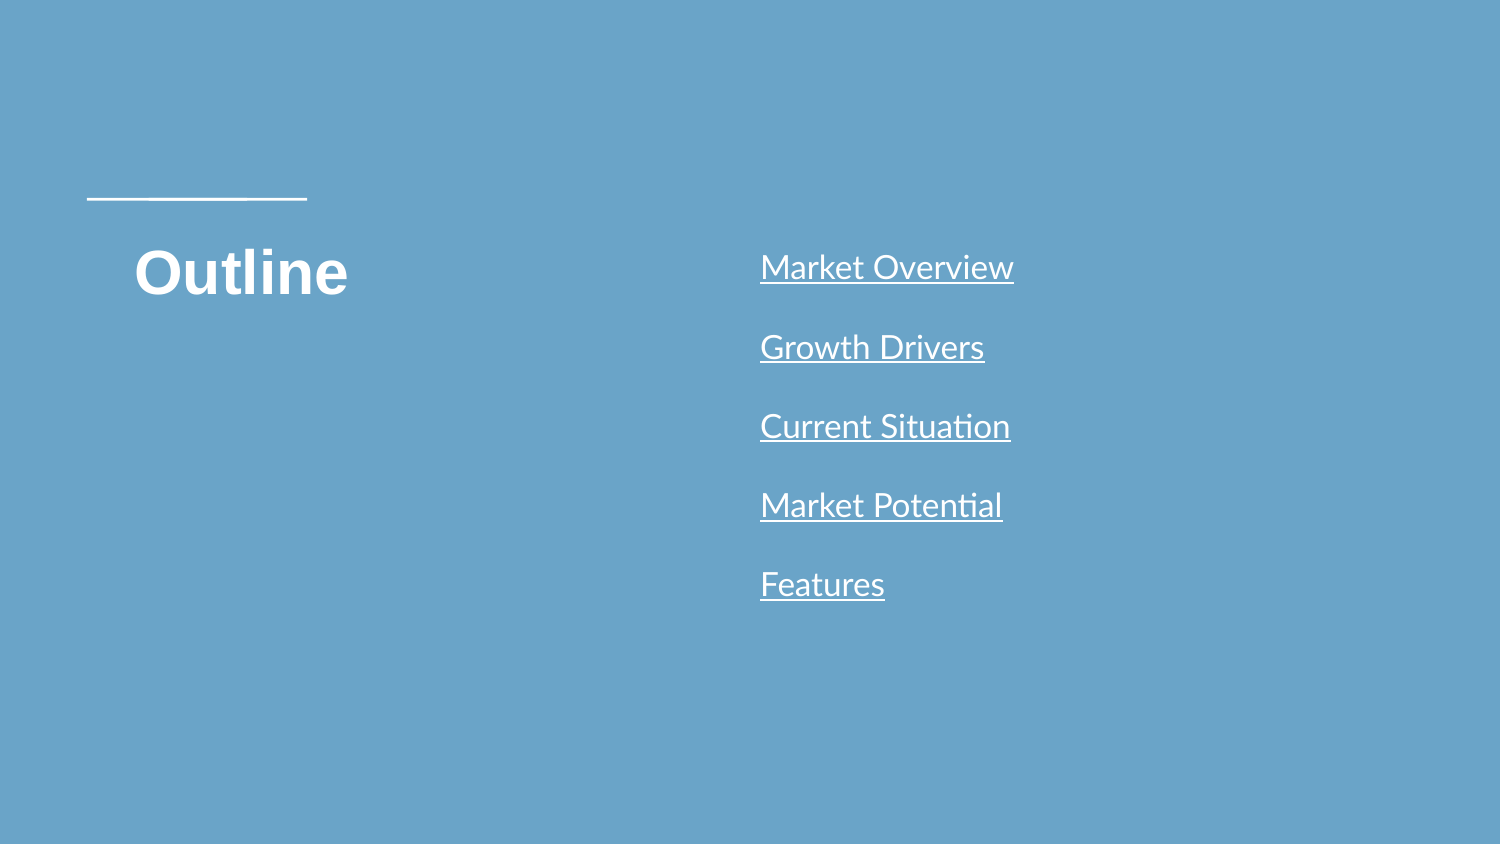

# Outline
Market Overview
Growth Drivers
Current Situation
Market Potential
Features